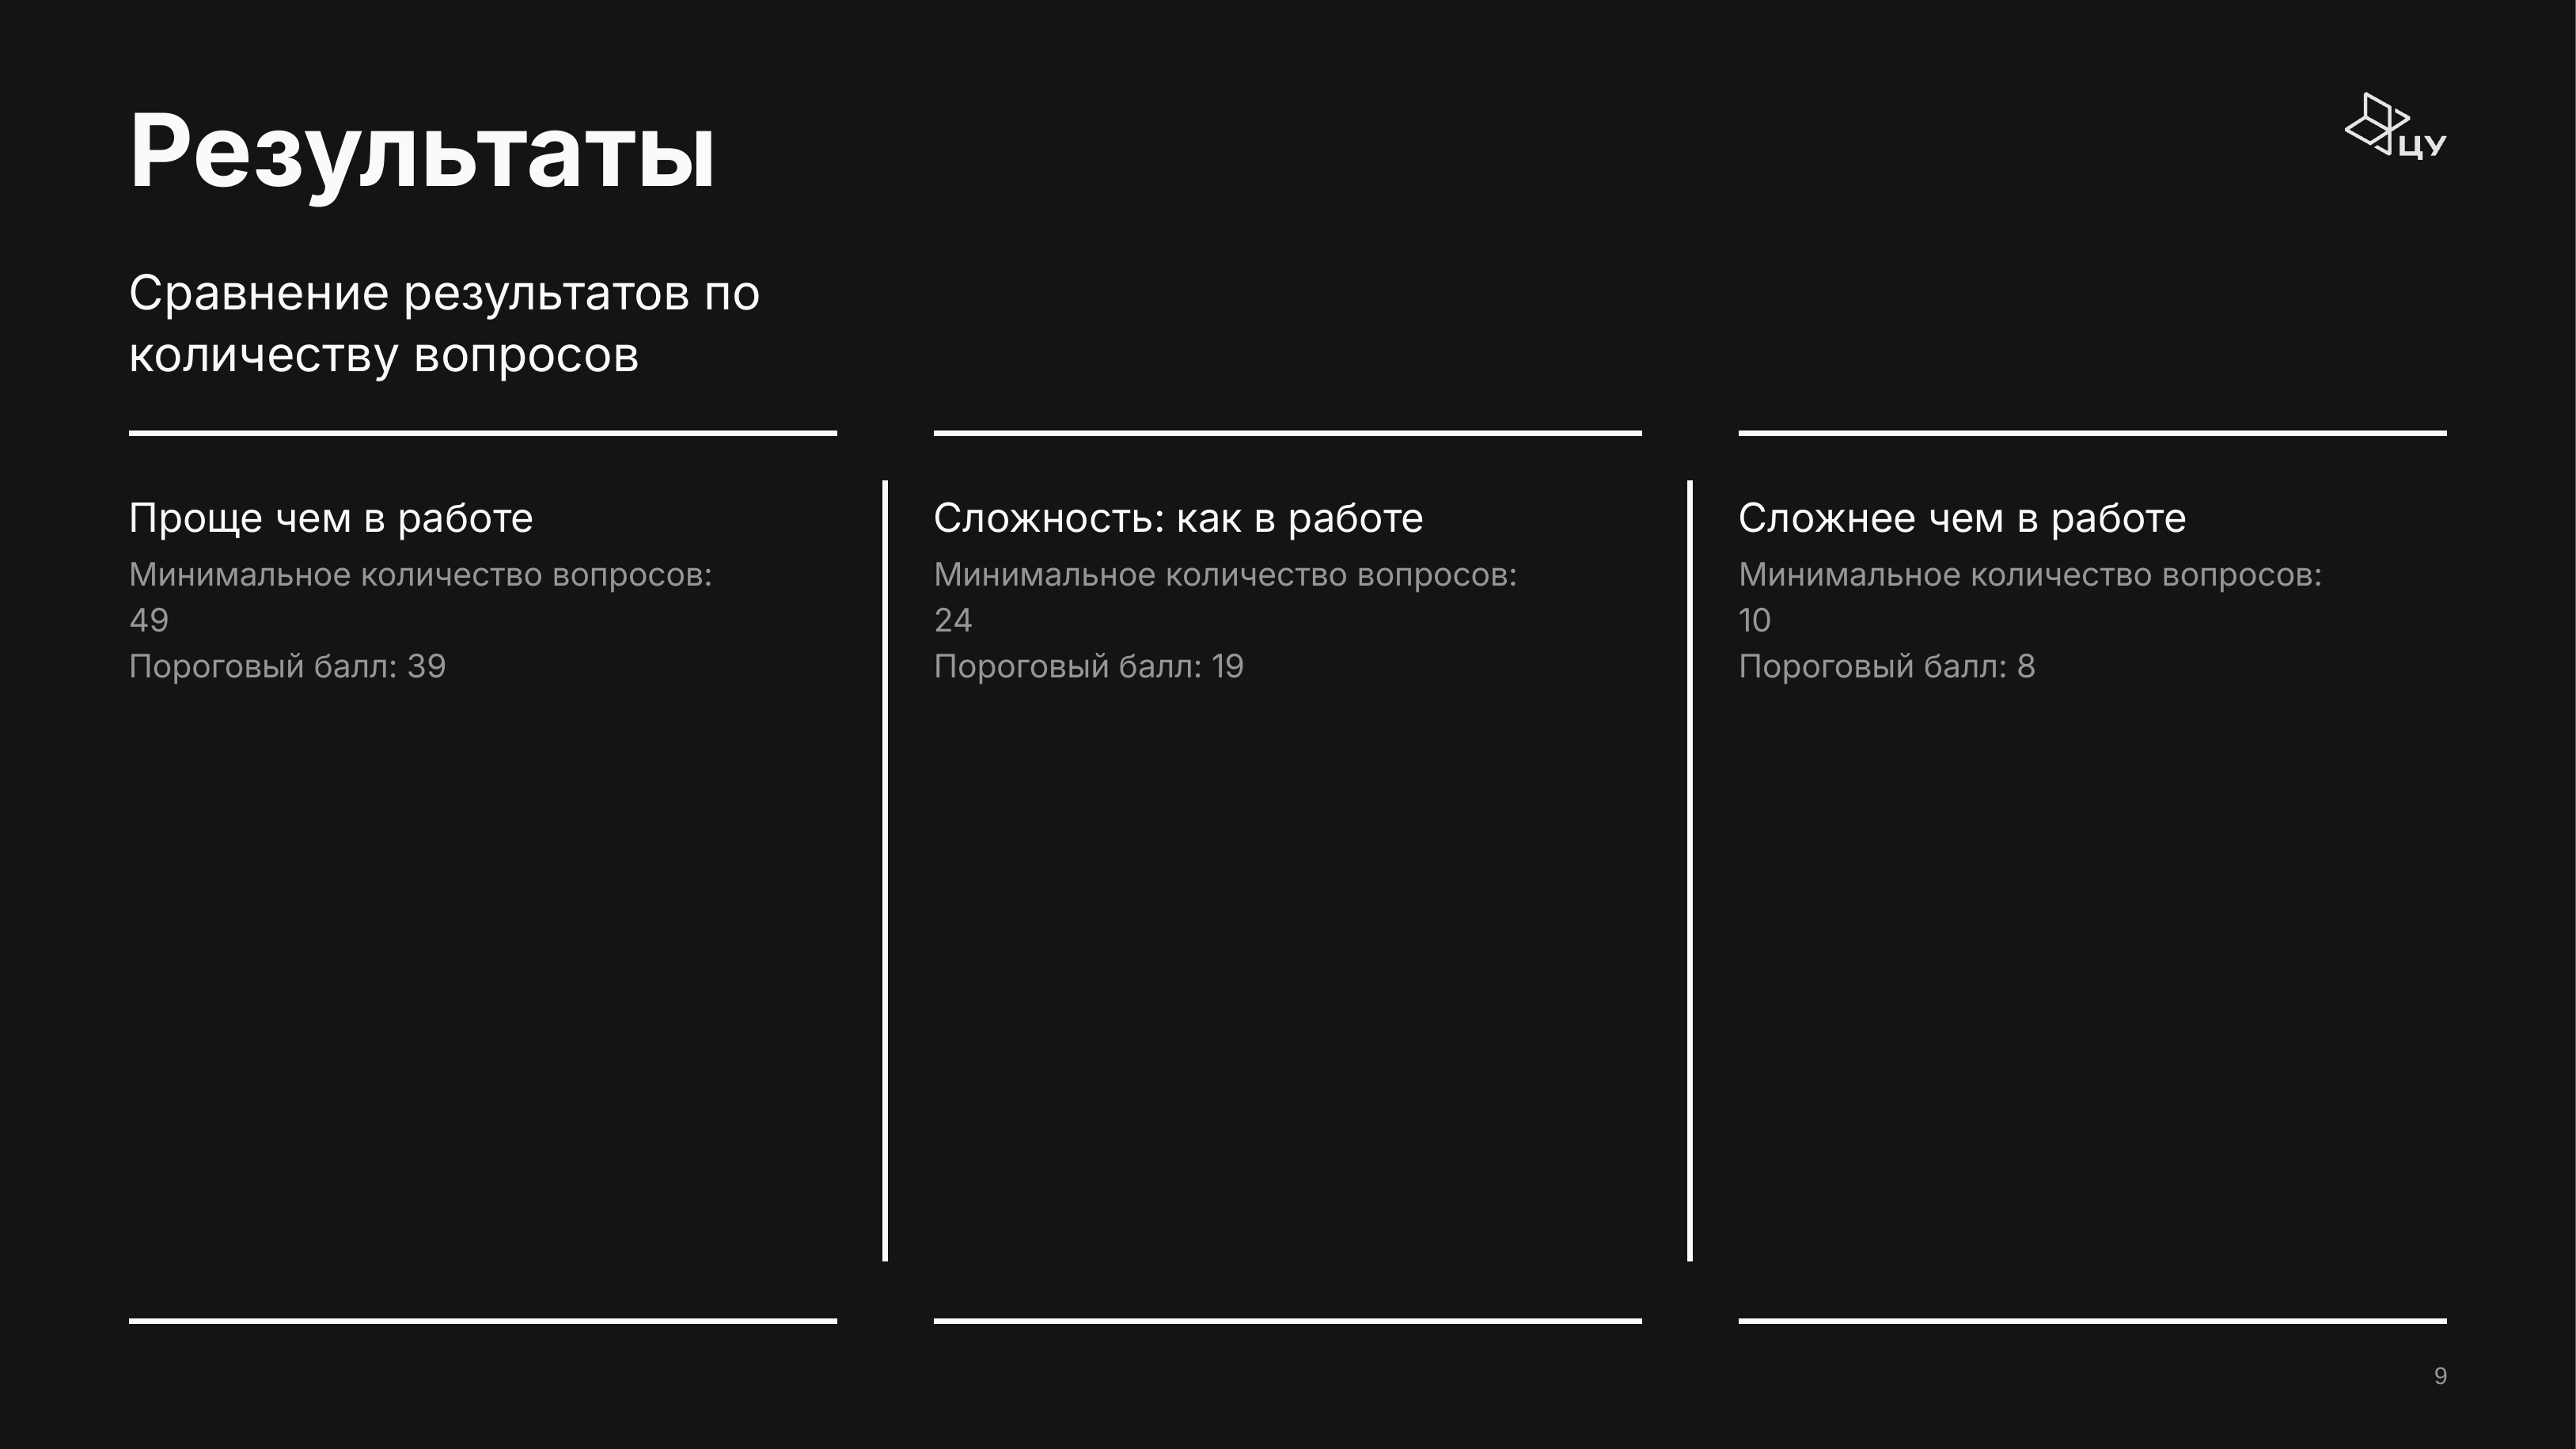

Результаты
Сравнение результатов по количеству вопросов
Проще чем в работе
Сложность: как в работе
Сложнее чем в работе
Минимальное количество вопросов: 10
Пороговый балл: 8
Минимальное количество вопросов: 24
Пороговый балл: 19
Минимальное количество вопросов: 49
Пороговый балл: 39
9